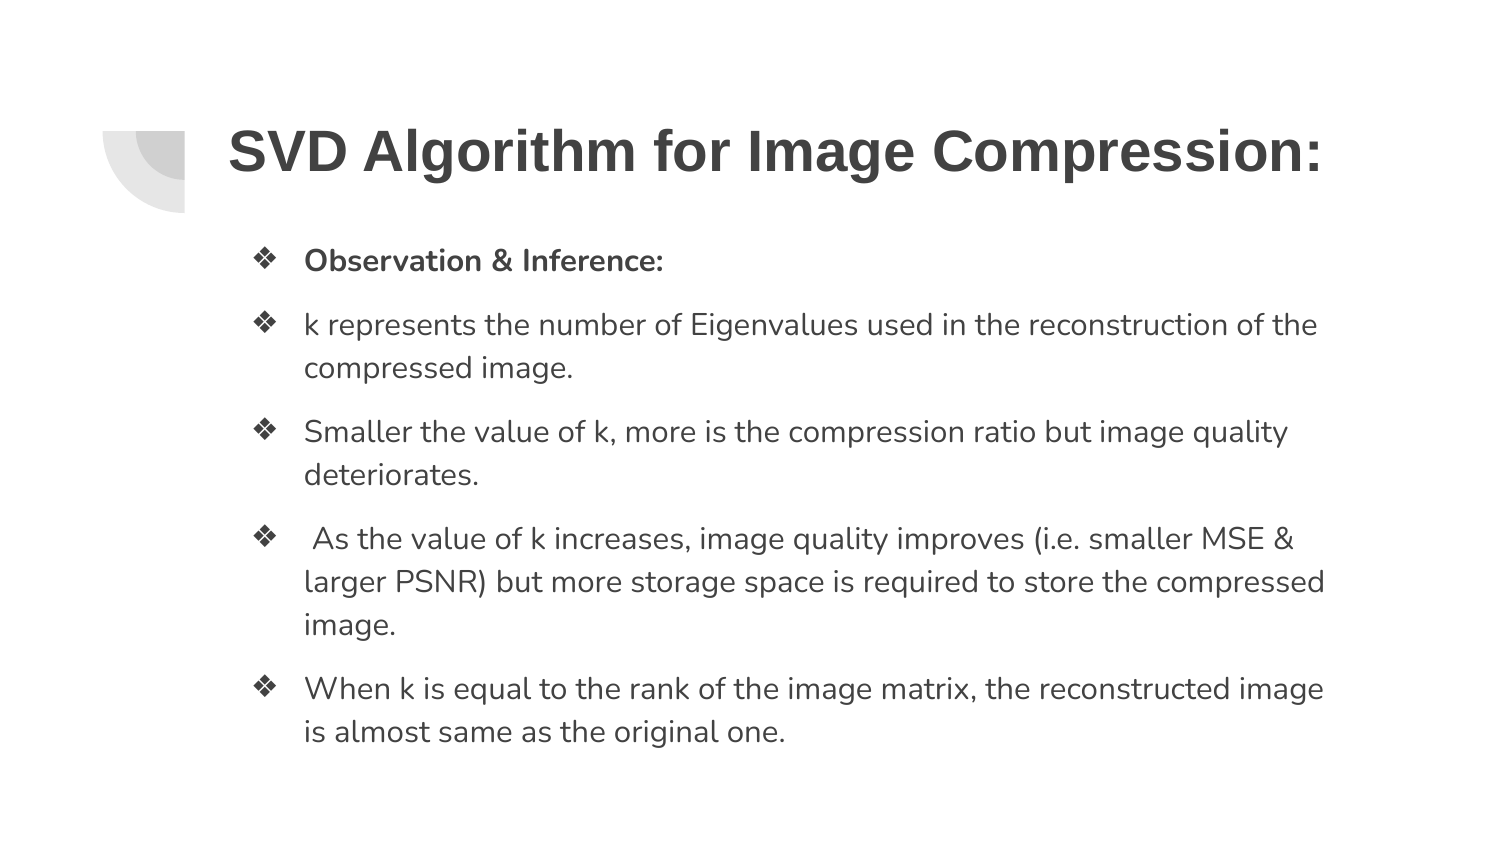

# SVD Algorithm for Image Compression:

Observation & Inference:
k represents the number of Eigenvalues used in the reconstruction of the compressed image.
Smaller the value of k, more is the compression ratio but image quality deteriorates.
 As the value of k increases, image quality improves (i.e. smaller MSE & larger PSNR) but more storage space is required to store the compressed image.
When k is equal to the rank of the image matrix, the reconstructed image is almost same as the original one.